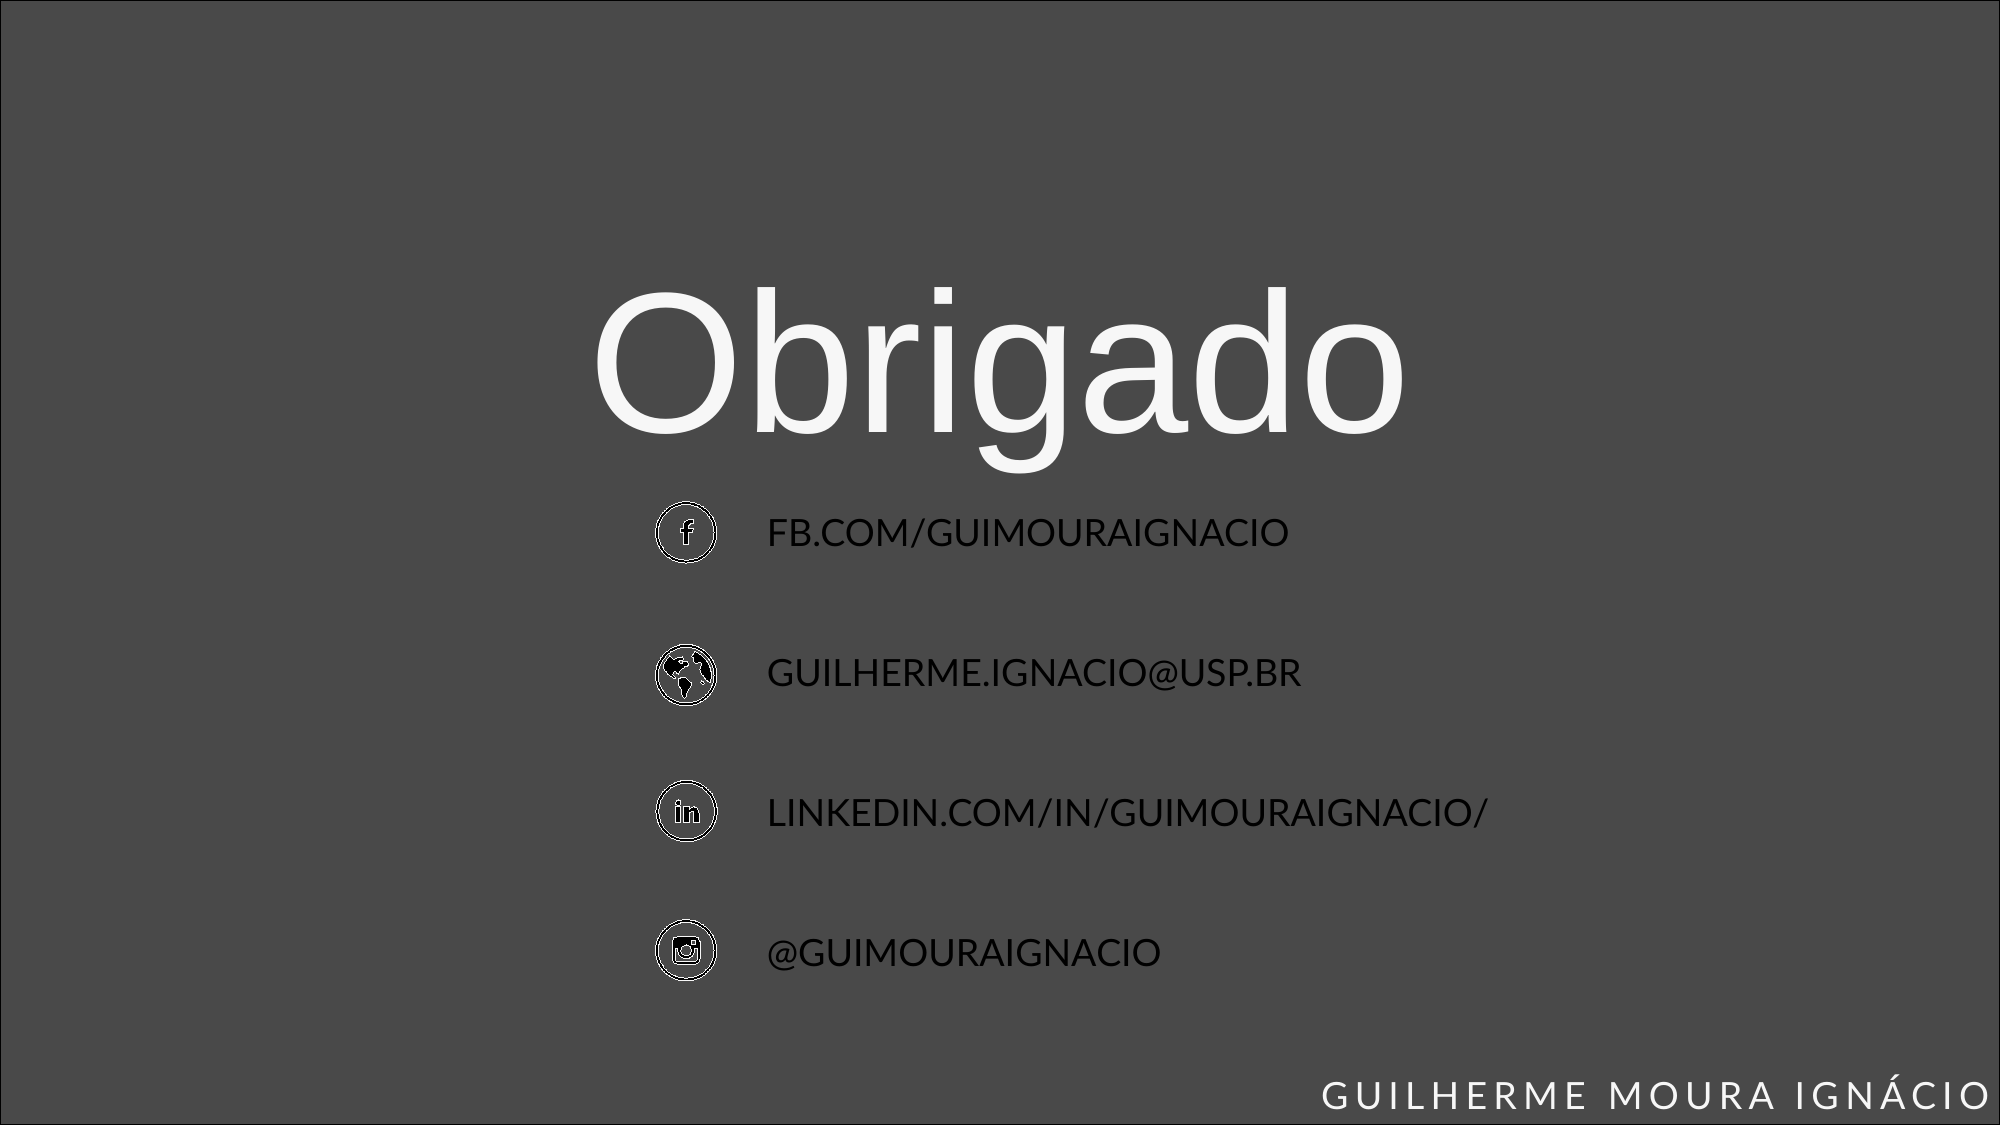

Obrigado

FB.COM/GUIMOURAIGNACIO

GUILHERME.IGNACIO@USP.BR

LINKEDIN.COM/IN/GUIMOURAIGNACIO/

@GUIMOURAIGNACIO

GUILHERME MOURA IGNÁCIO